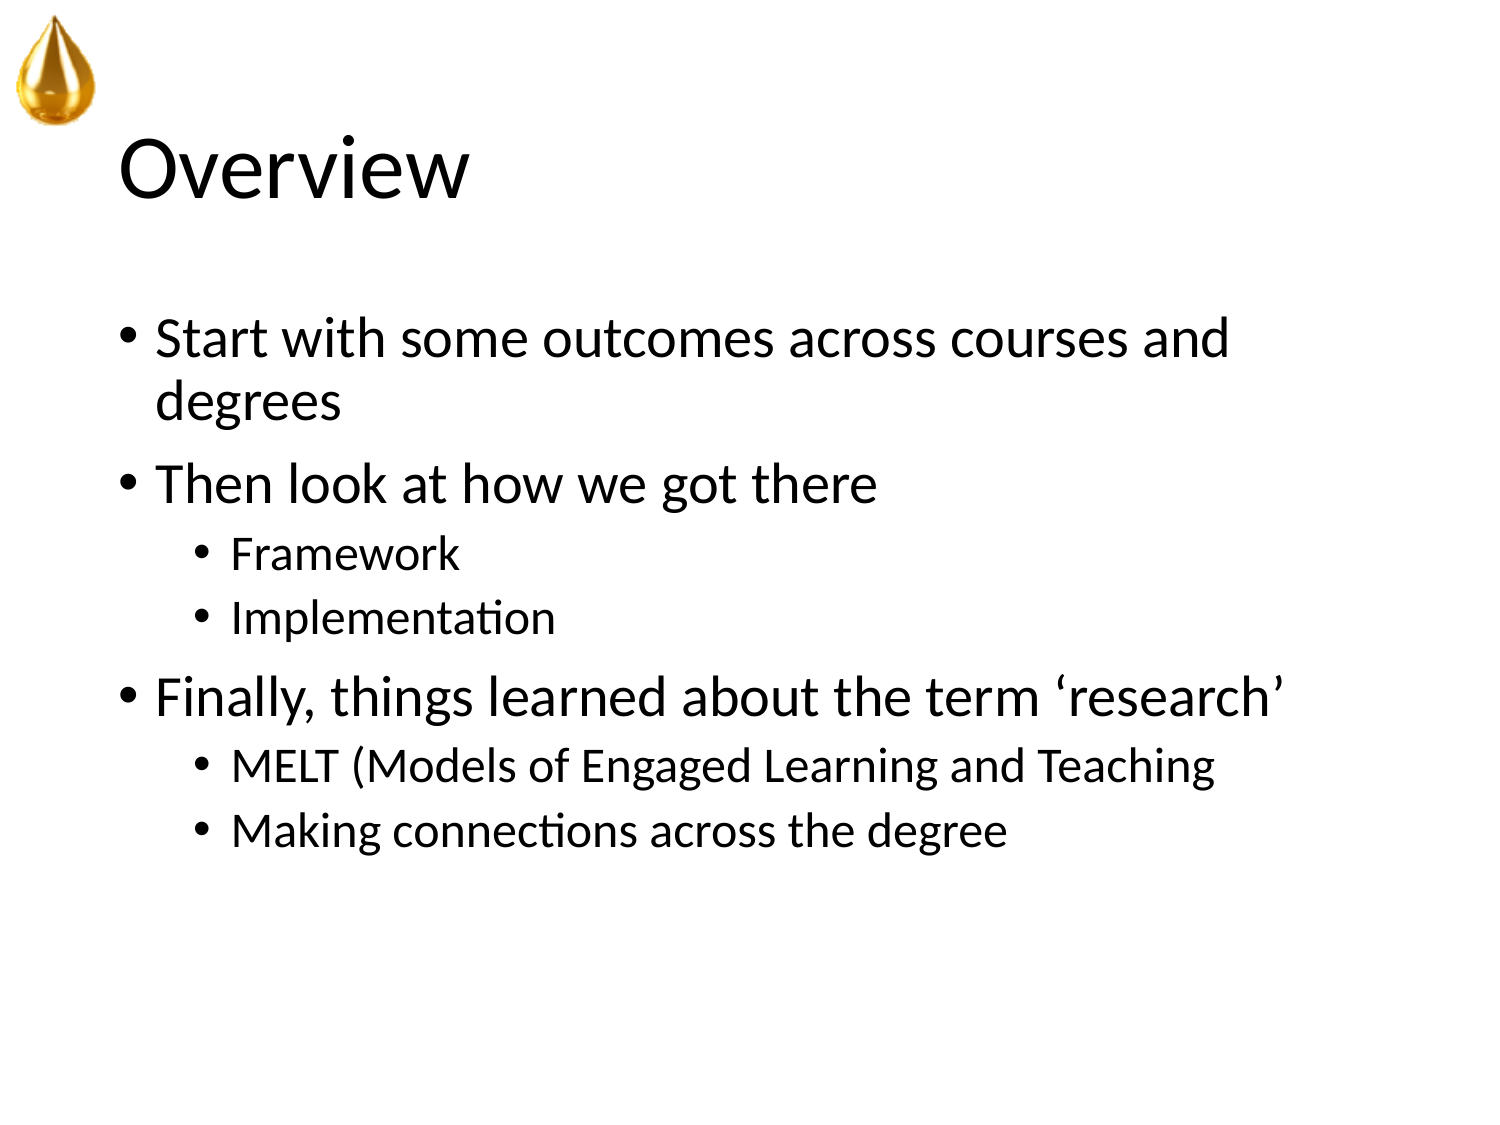

# Overview
Start with some outcomes across courses and degrees
Then look at how we got there
Framework
Implementation
Finally, things learned about the term ‘research’
MELT (Models of Engaged Learning and Teaching
Making connections across the degree